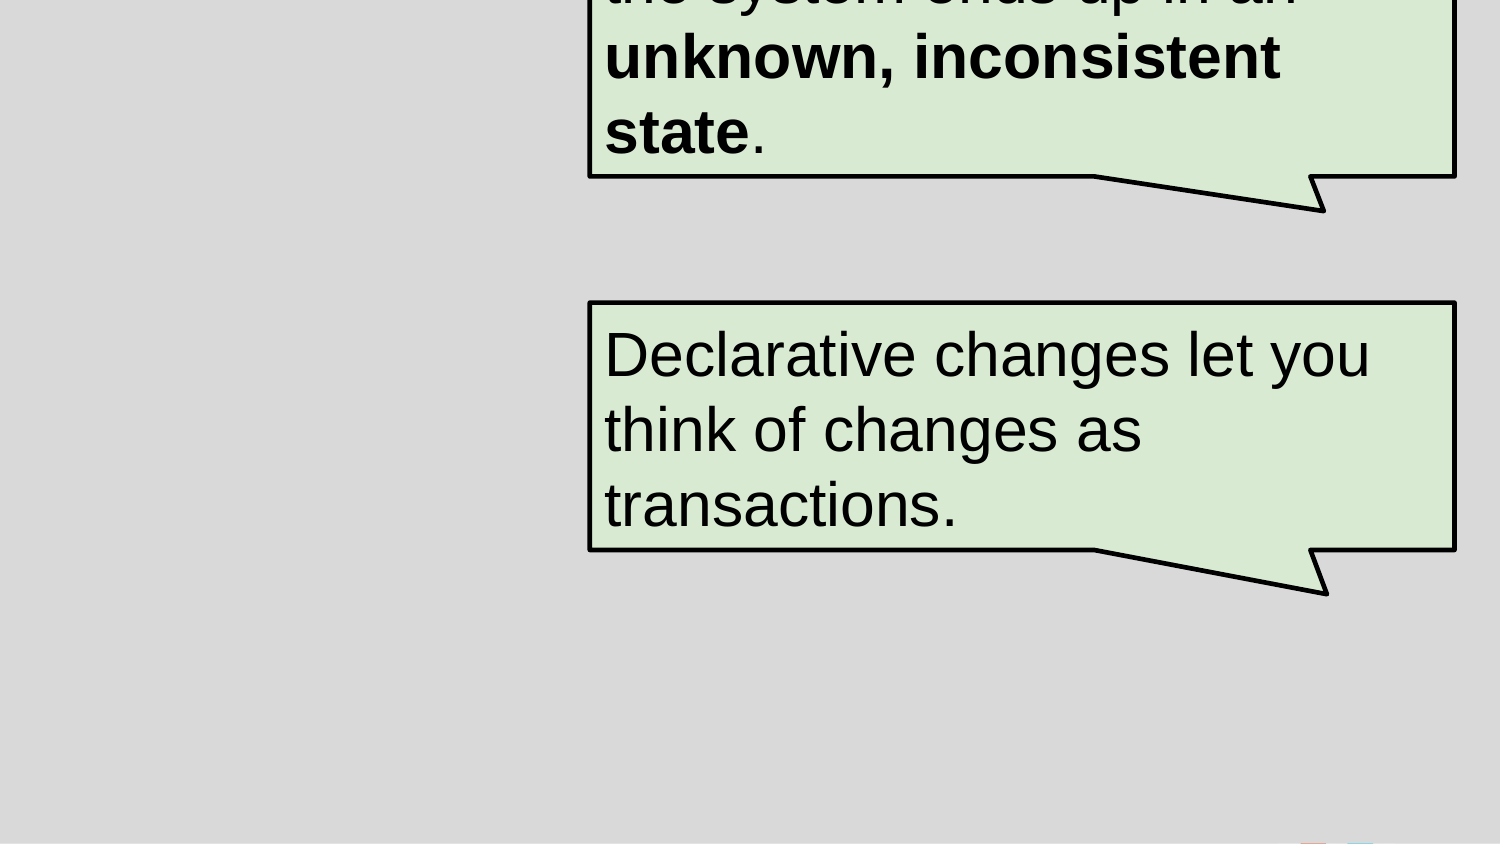

When imperative systems fail, the system ends up in an unknown, inconsistent state.
Declarative changes let you think of changes as transactions.
32